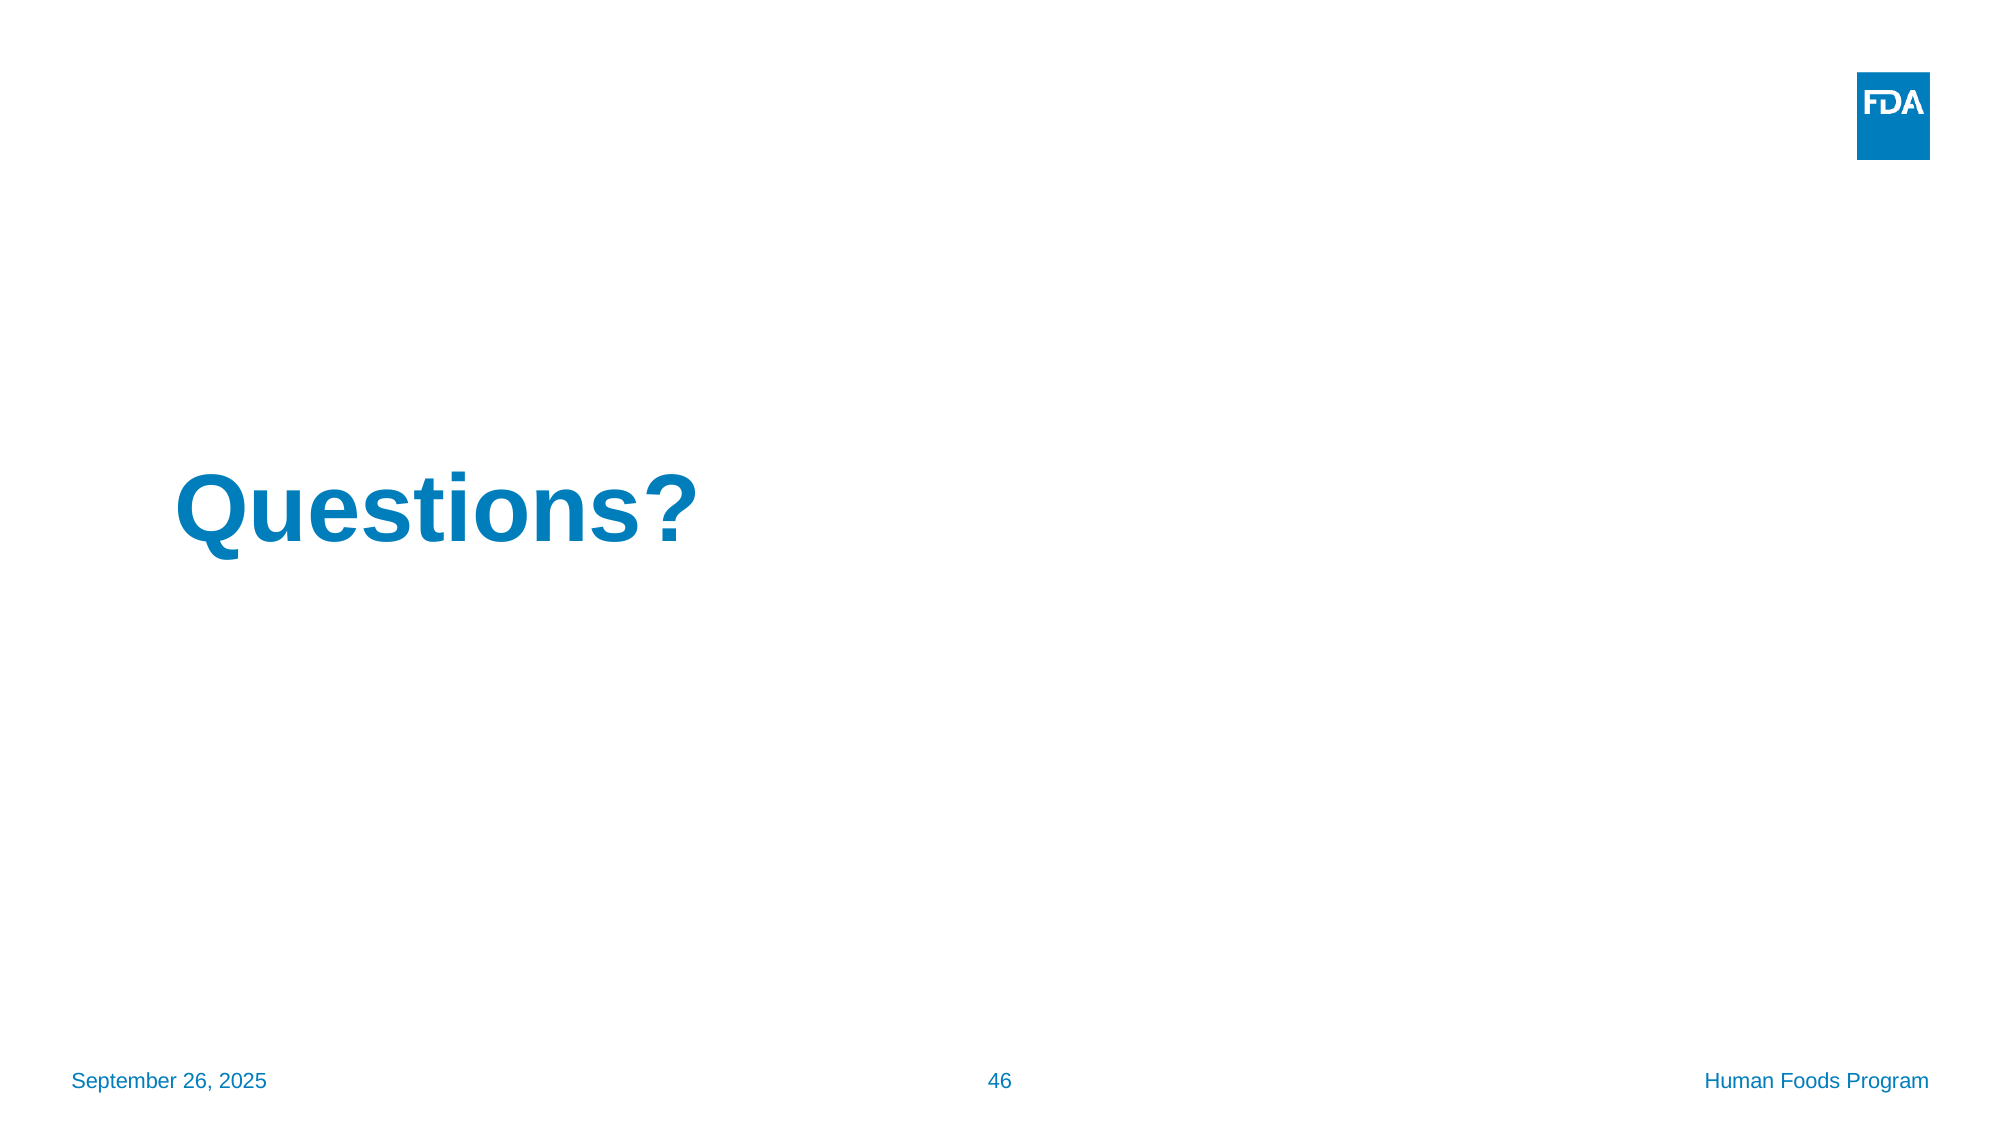

# Questions?
September 26, 2025
46
Human Foods Program